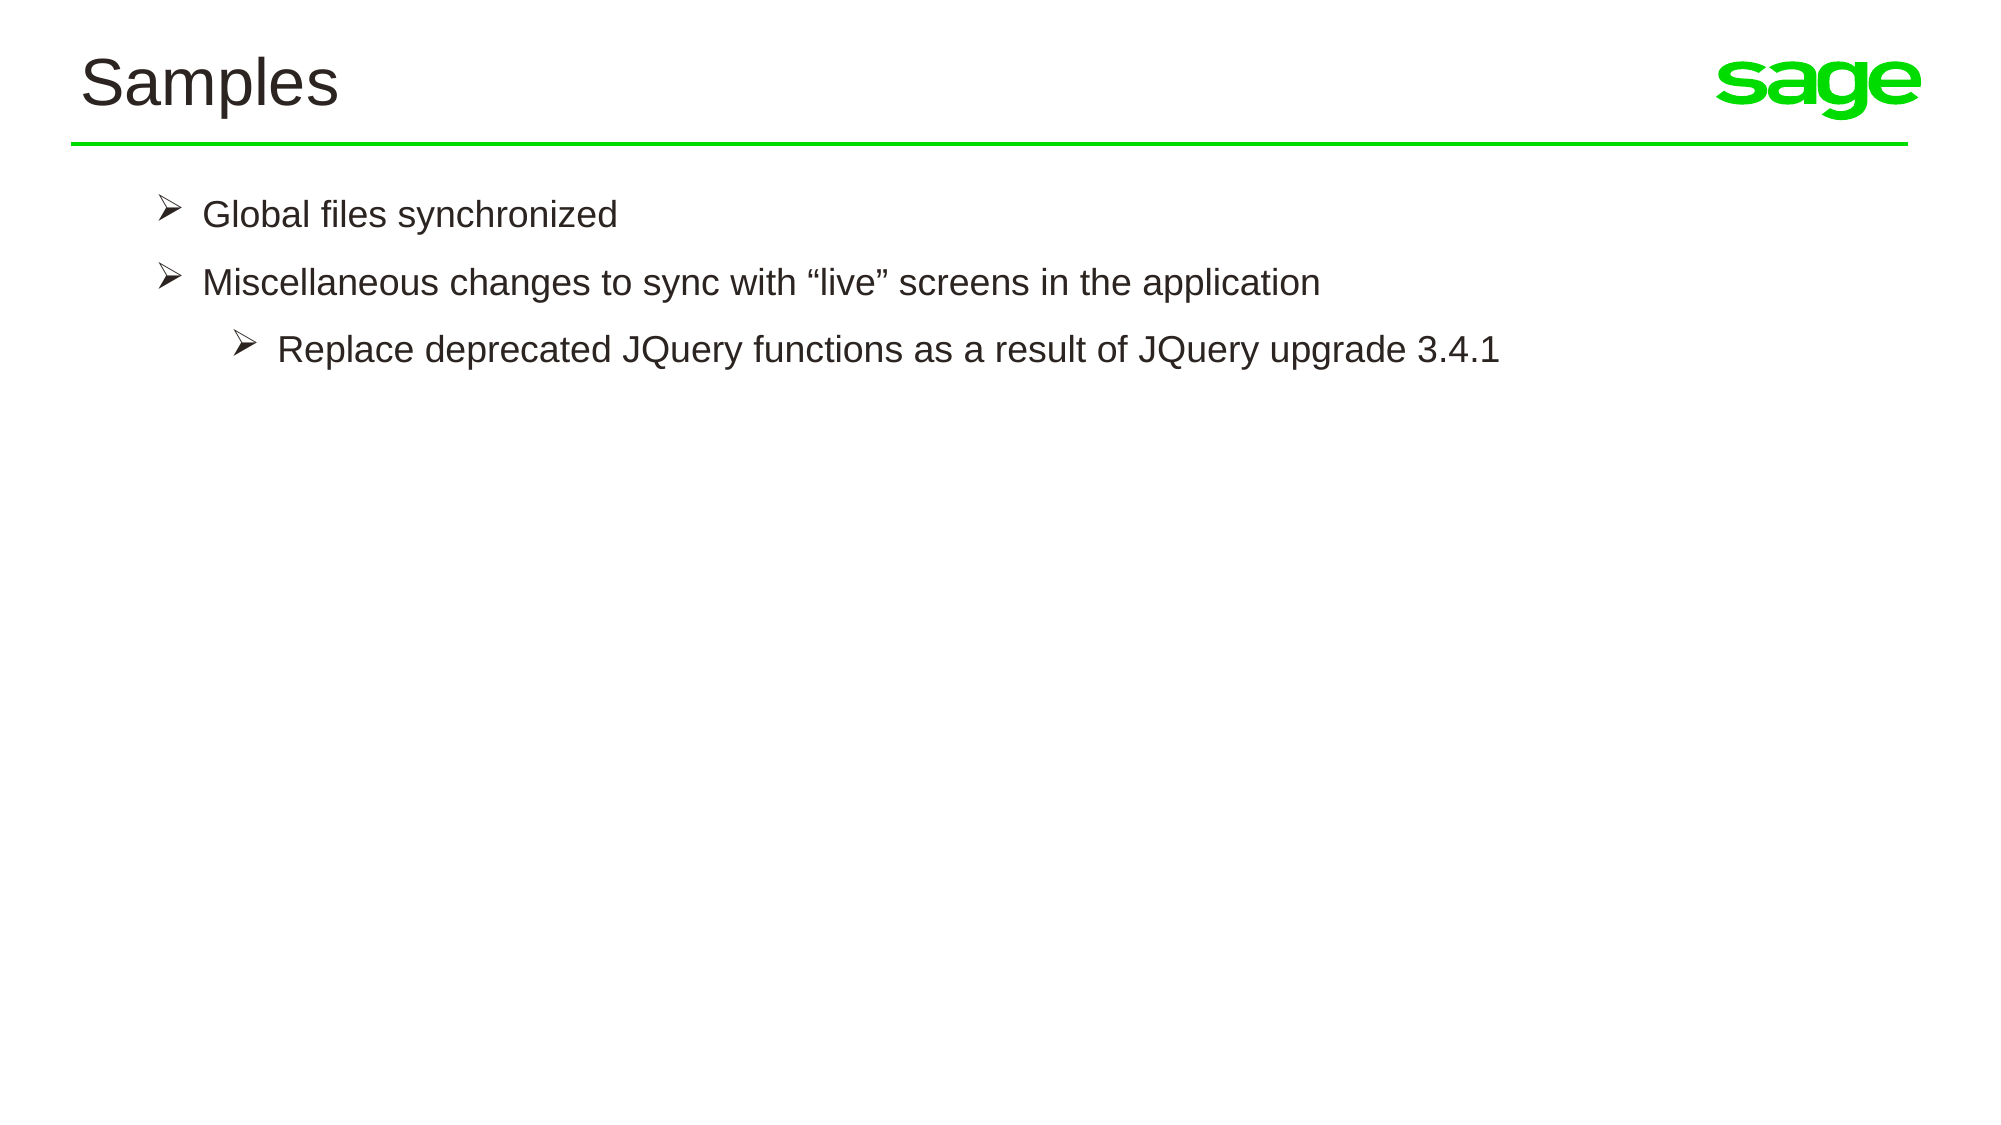

Samples
Global files synchronized
Miscellaneous changes to sync with “live” screens in the application
Replace deprecated JQuery functions as a result of JQuery upgrade 3.4.1